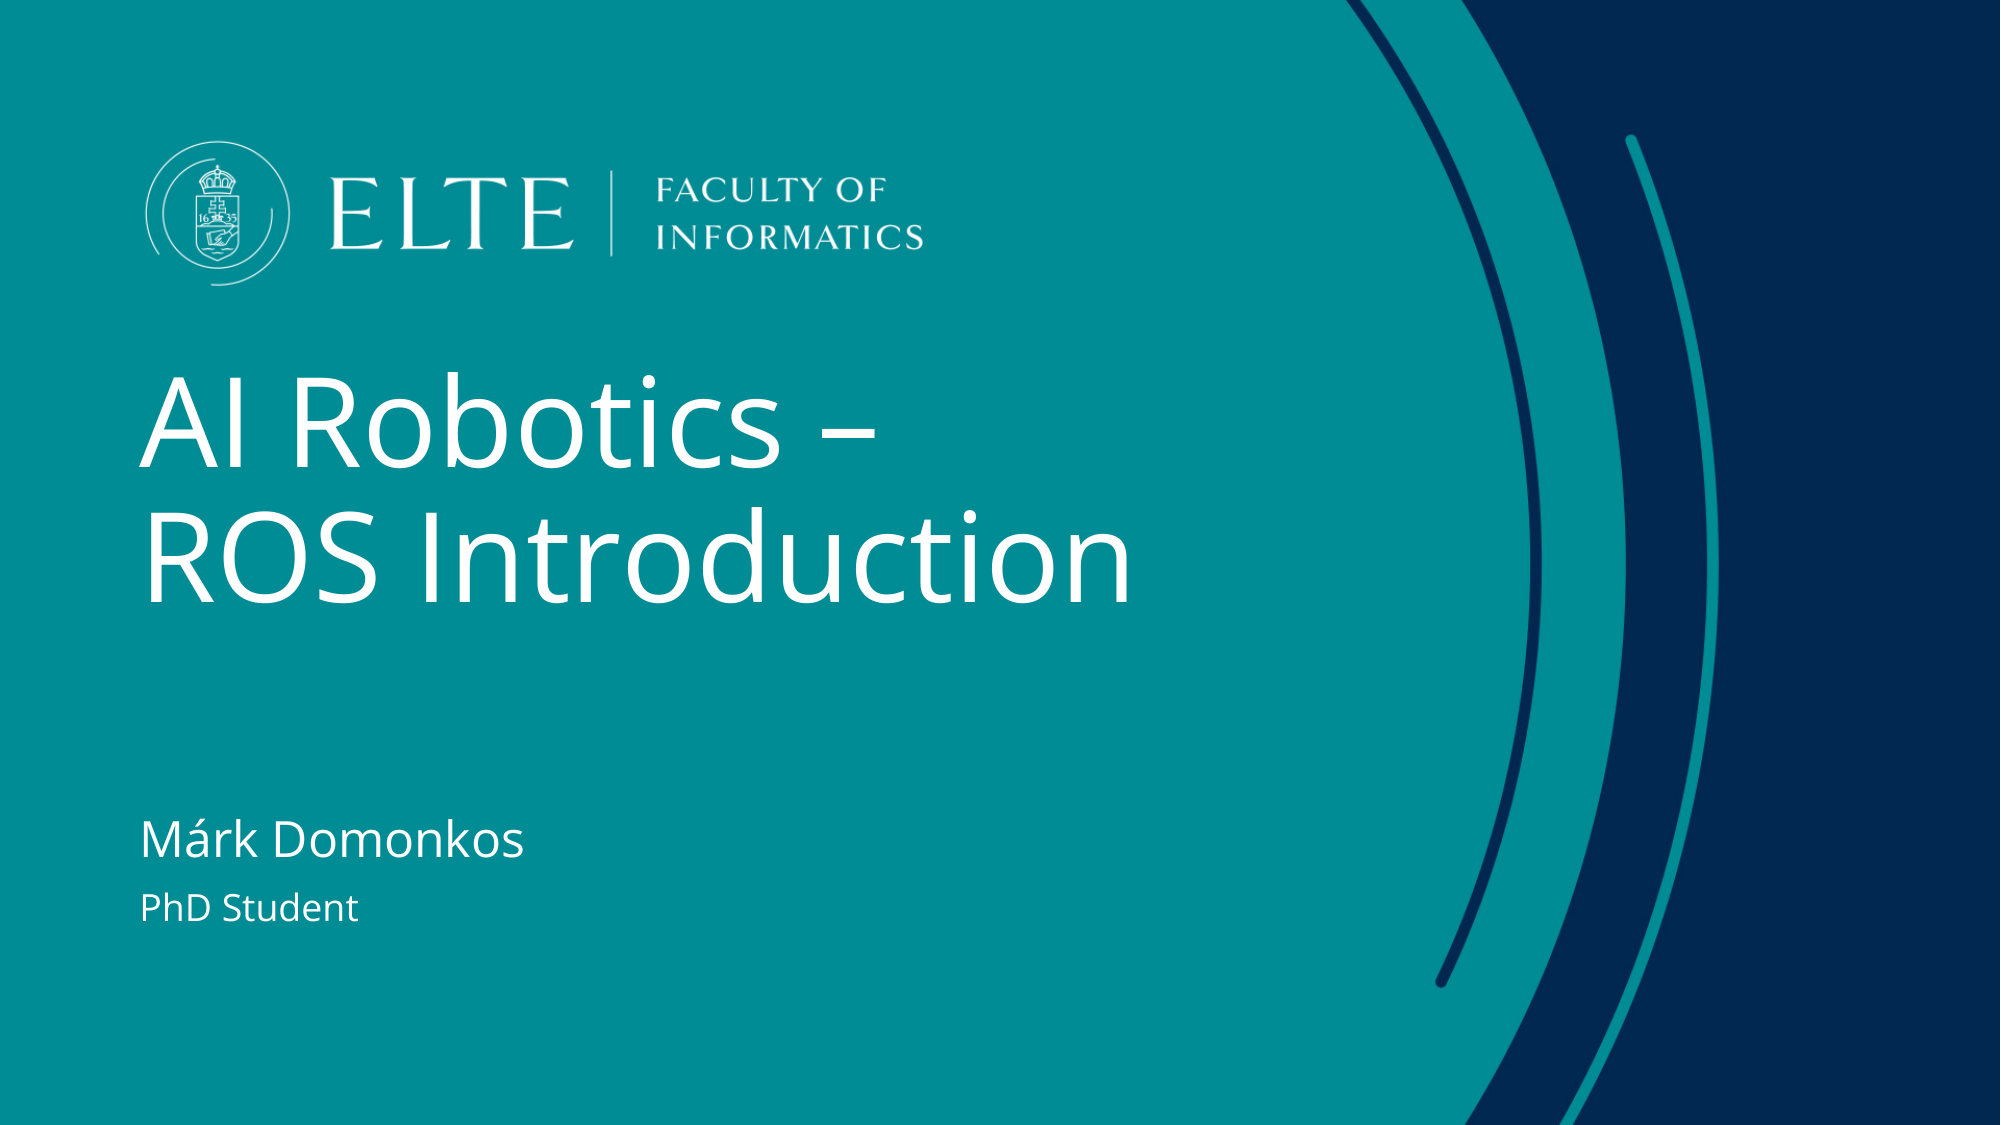

# AI Robotics – ROS Introduction
Márk Domonkos
PhD Student